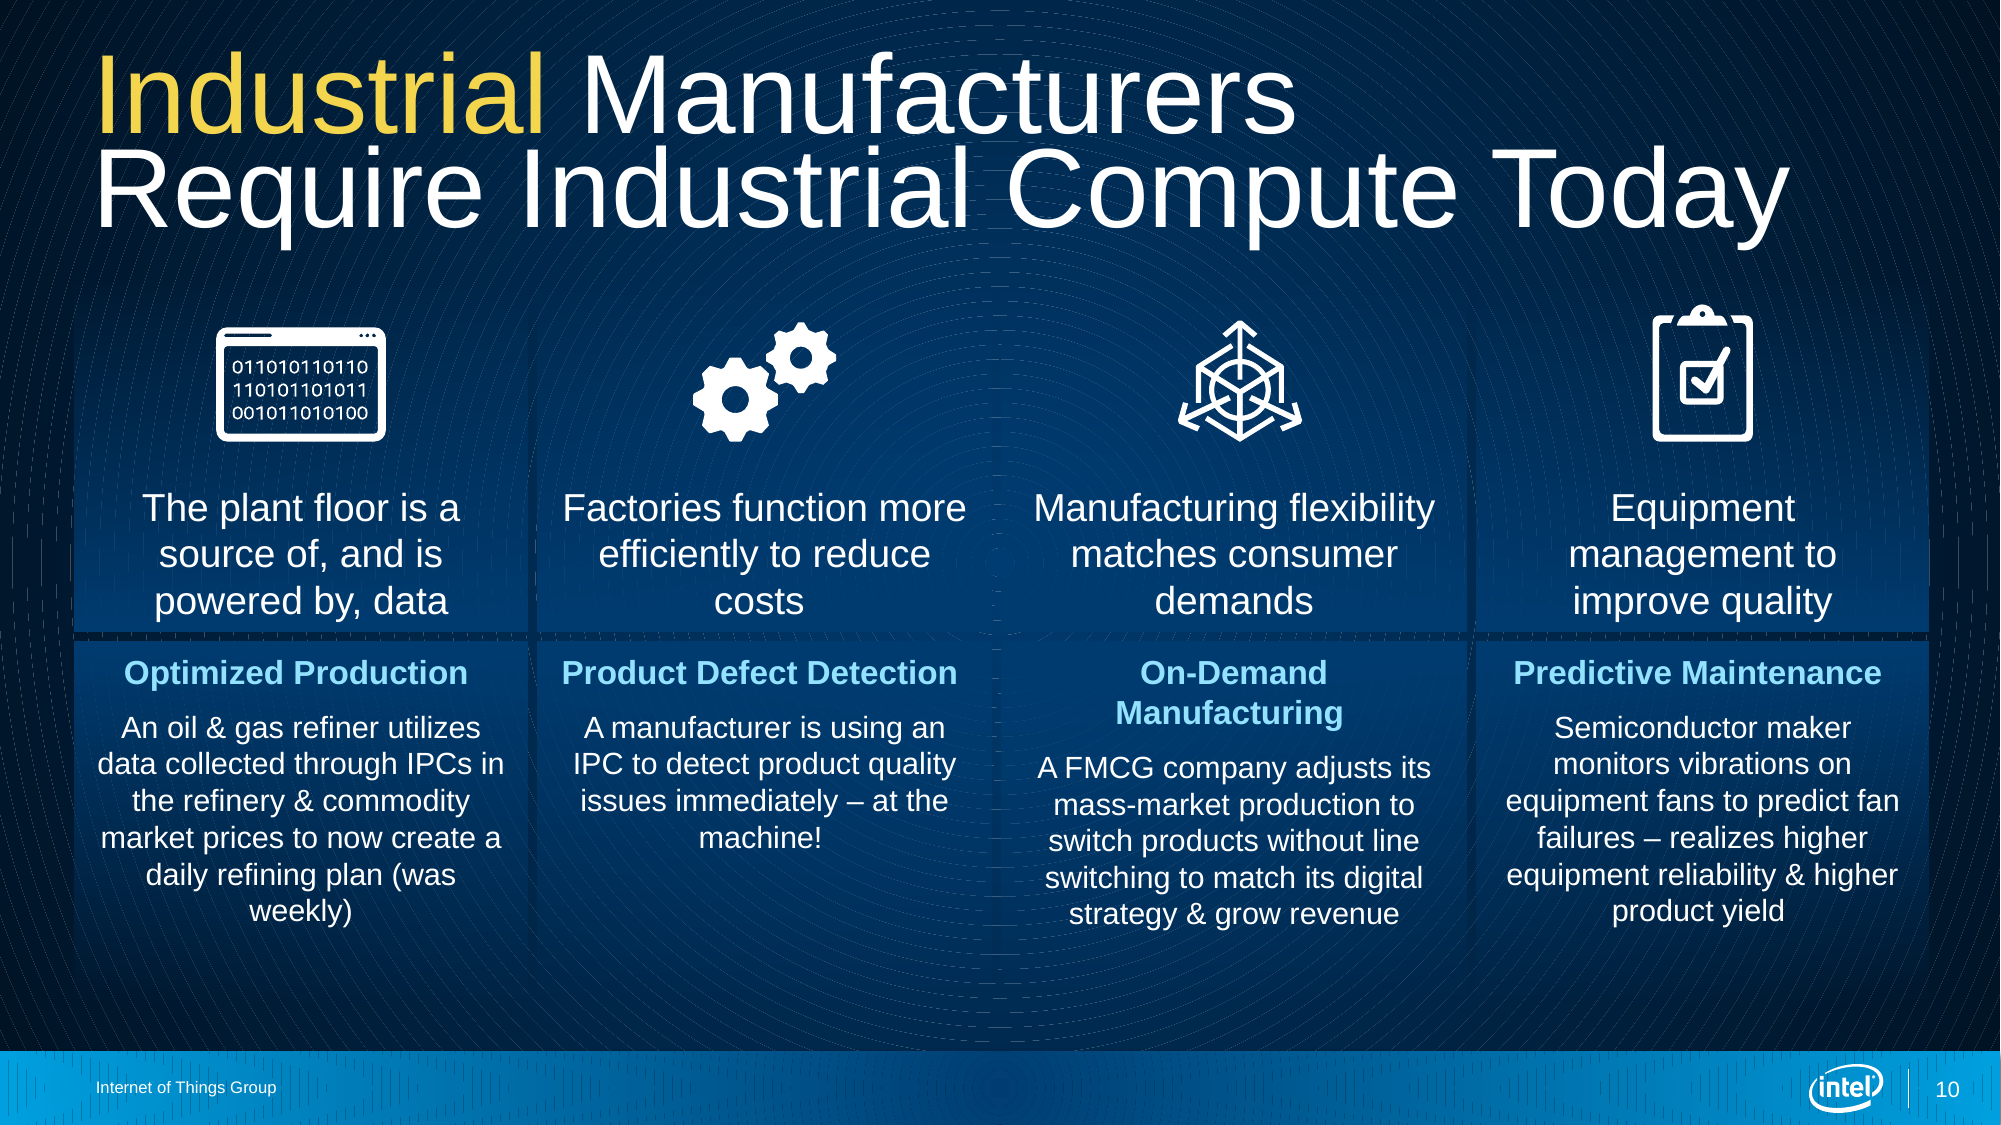

# Industrial Manufacturers Require Industrial Compute Today
The plant floor is a source of, and is powered by, data
Factories function more efficiently to reduce costs
Manufacturing flexibility matches consumer demands
Equipment management to improve quality

Optimized Production
An oil & gas refiner utilizes data collected through IPCs in the refinery & commodity market prices to now create a daily refining plan (was weekly)
Product Defect Detection
A manufacturer is using an IPC to detect product quality issues immediately – at the machine!
On-Demand Manufacturing
A FMCG company adjusts its mass-market production to switch products without line switching to match its digital strategy & grow revenue
Predictive Maintenance
Semiconductor maker monitors vibrations on equipment fans to predict fan failures – realizes higher equipment reliability & higher product yield

10